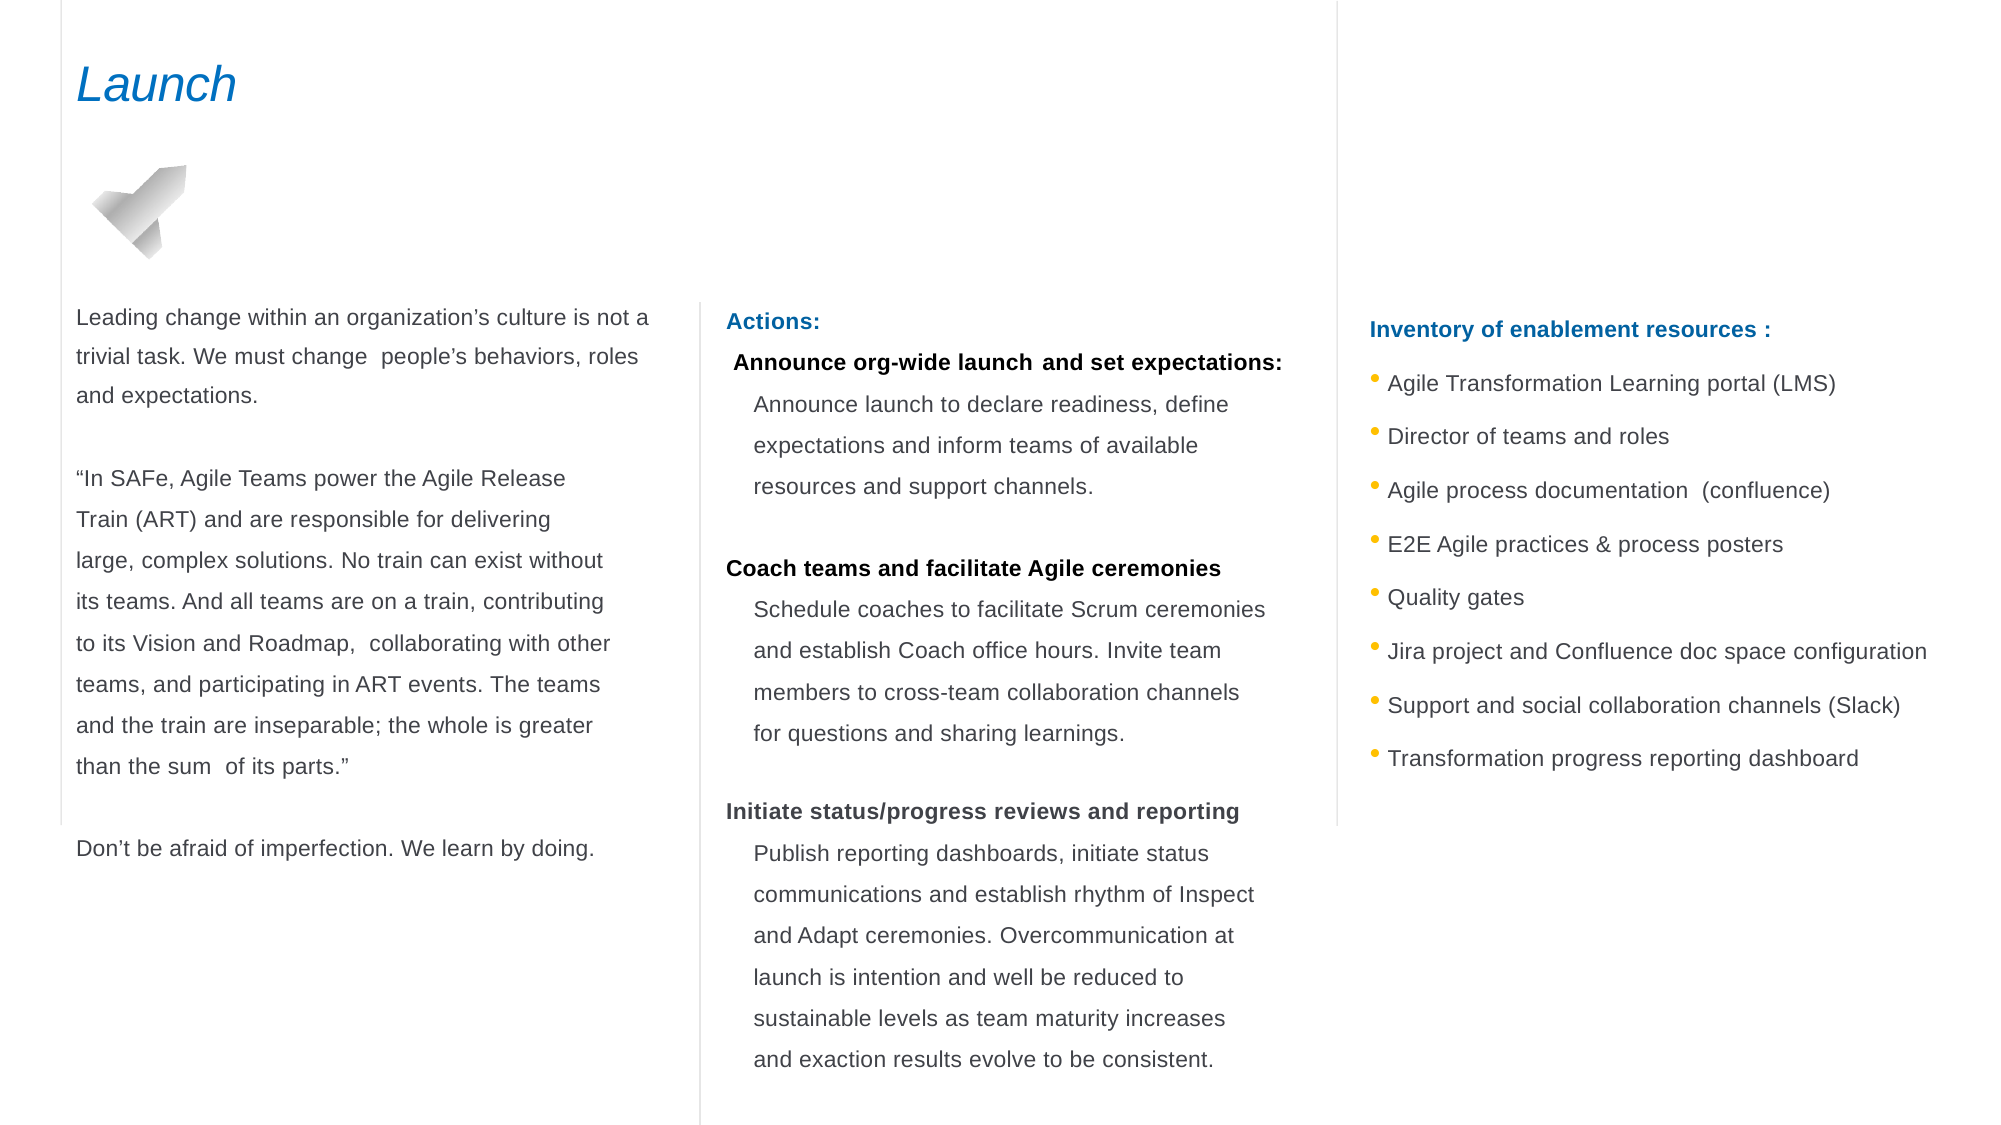

Launch

Actions:
Announce org-wide launch and set expectations:
Announce launch to declare readiness, define expectations and inform teams of available  resources and support channels.

Coach teams and facilitate Agile ceremonies
Schedule coaches to facilitate Scrum ceremonies and establish Coach office hours. Invite team members to cross-team collaboration channels for questions and sharing learnings.

Initiate status/progress reviews and reporting
Publish reporting dashboards, initiate status communications and establish rhythm of Inspect and Adapt ceremonies. Overcommunication at launch is intention and well be reduced to sustainable levels as team maturity increases and exaction results evolve to be consistent.
Leading change within an organization’s culture is not a trivial task. We must change  people’s behaviors, roles and expectations.

“In SAFe, Agile Teams power the Agile Release Train (ART) and are responsible for delivering large, complex solutions. No train can exist without its teams. And all teams are on a train, contributing to its Vision and Roadmap,  collaborating with other teams, and participating in ART events. The teams and the train are inseparable; the whole is greater than the sum  of its parts.”

Don’t be afraid of imperfection. We learn by doing.

Inventory of enablement resources :
Agile Transformation Learning portal (LMS)
Director of teams and roles
Agile process documentation  (confluence)
E2E Agile practices & process posters
Quality gates
Jira project and Confluence doc space configuration
Support and social collaboration channels (Slack)
Transformation progress reporting dashboard